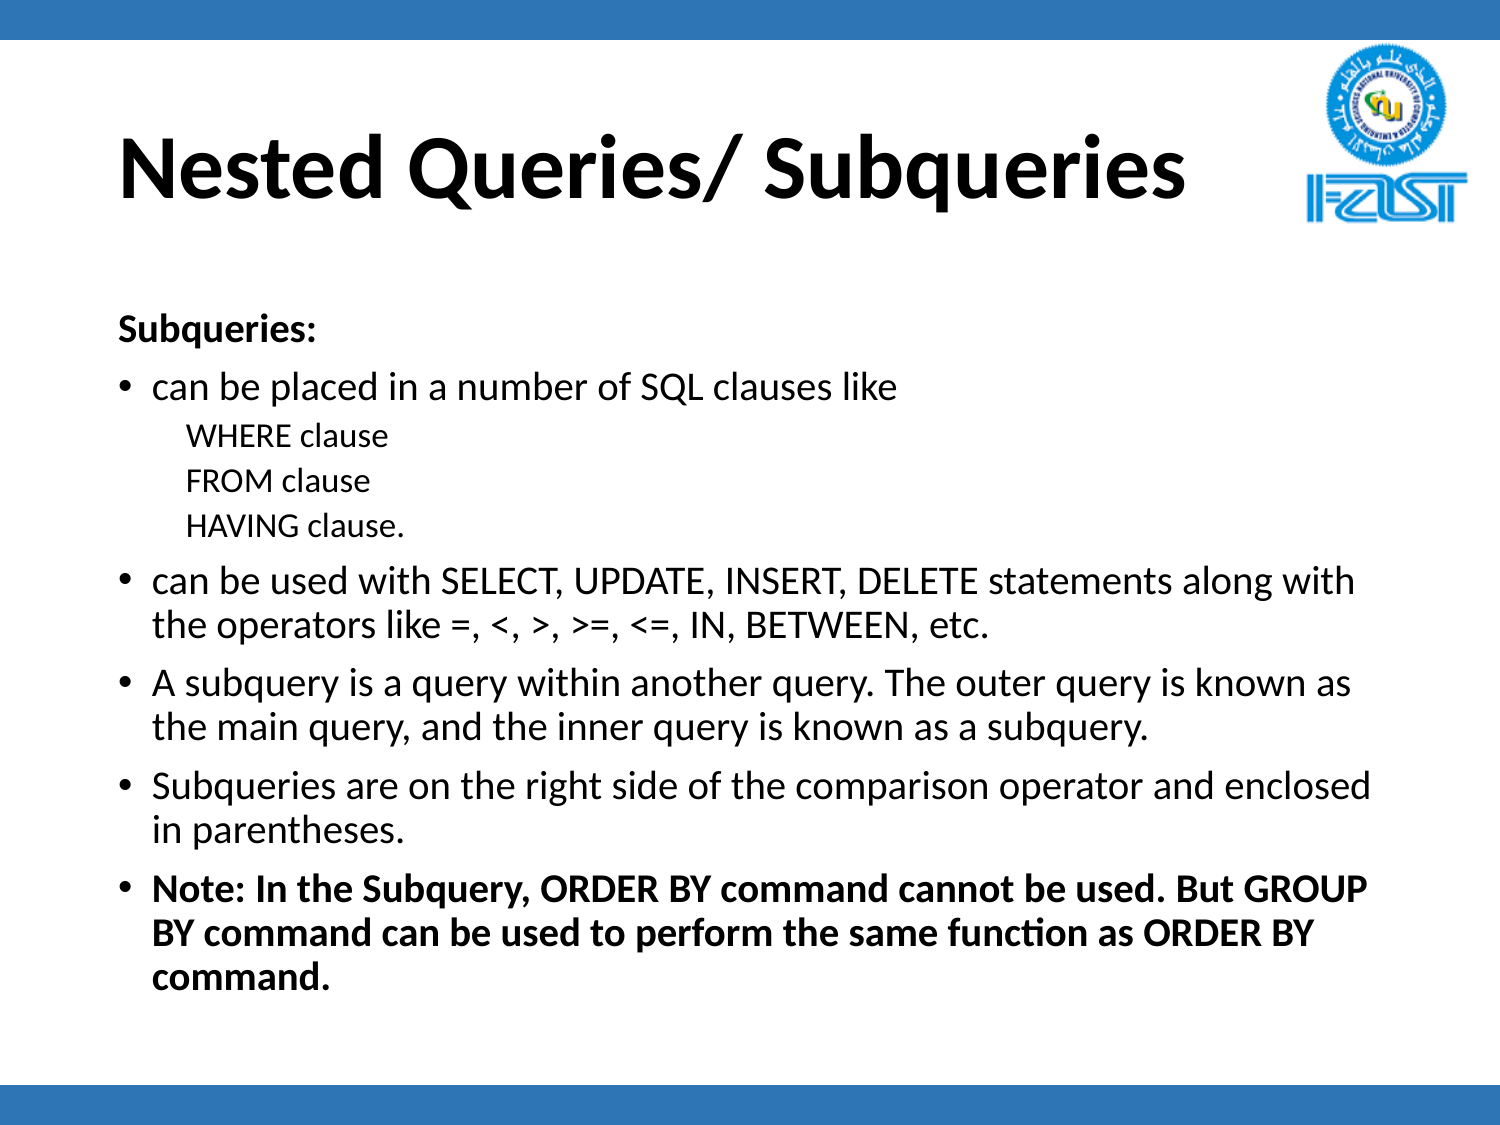

# Nested Queries/ Subqueries
Subqueries:
can be placed in a number of SQL clauses like
WHERE clause
FROM clause
HAVING clause.
can be used with SELECT, UPDATE, INSERT, DELETE statements along with the operators like =, <, >, >=, <=, IN, BETWEEN, etc.
A subquery is a query within another query. The outer query is known as the main query, and the inner query is known as a subquery.
Subqueries are on the right side of the comparison operator and enclosed in parentheses.
Note: In the Subquery, ORDER BY command cannot be used. But GROUP BY command can be used to perform the same function as ORDER BY command.